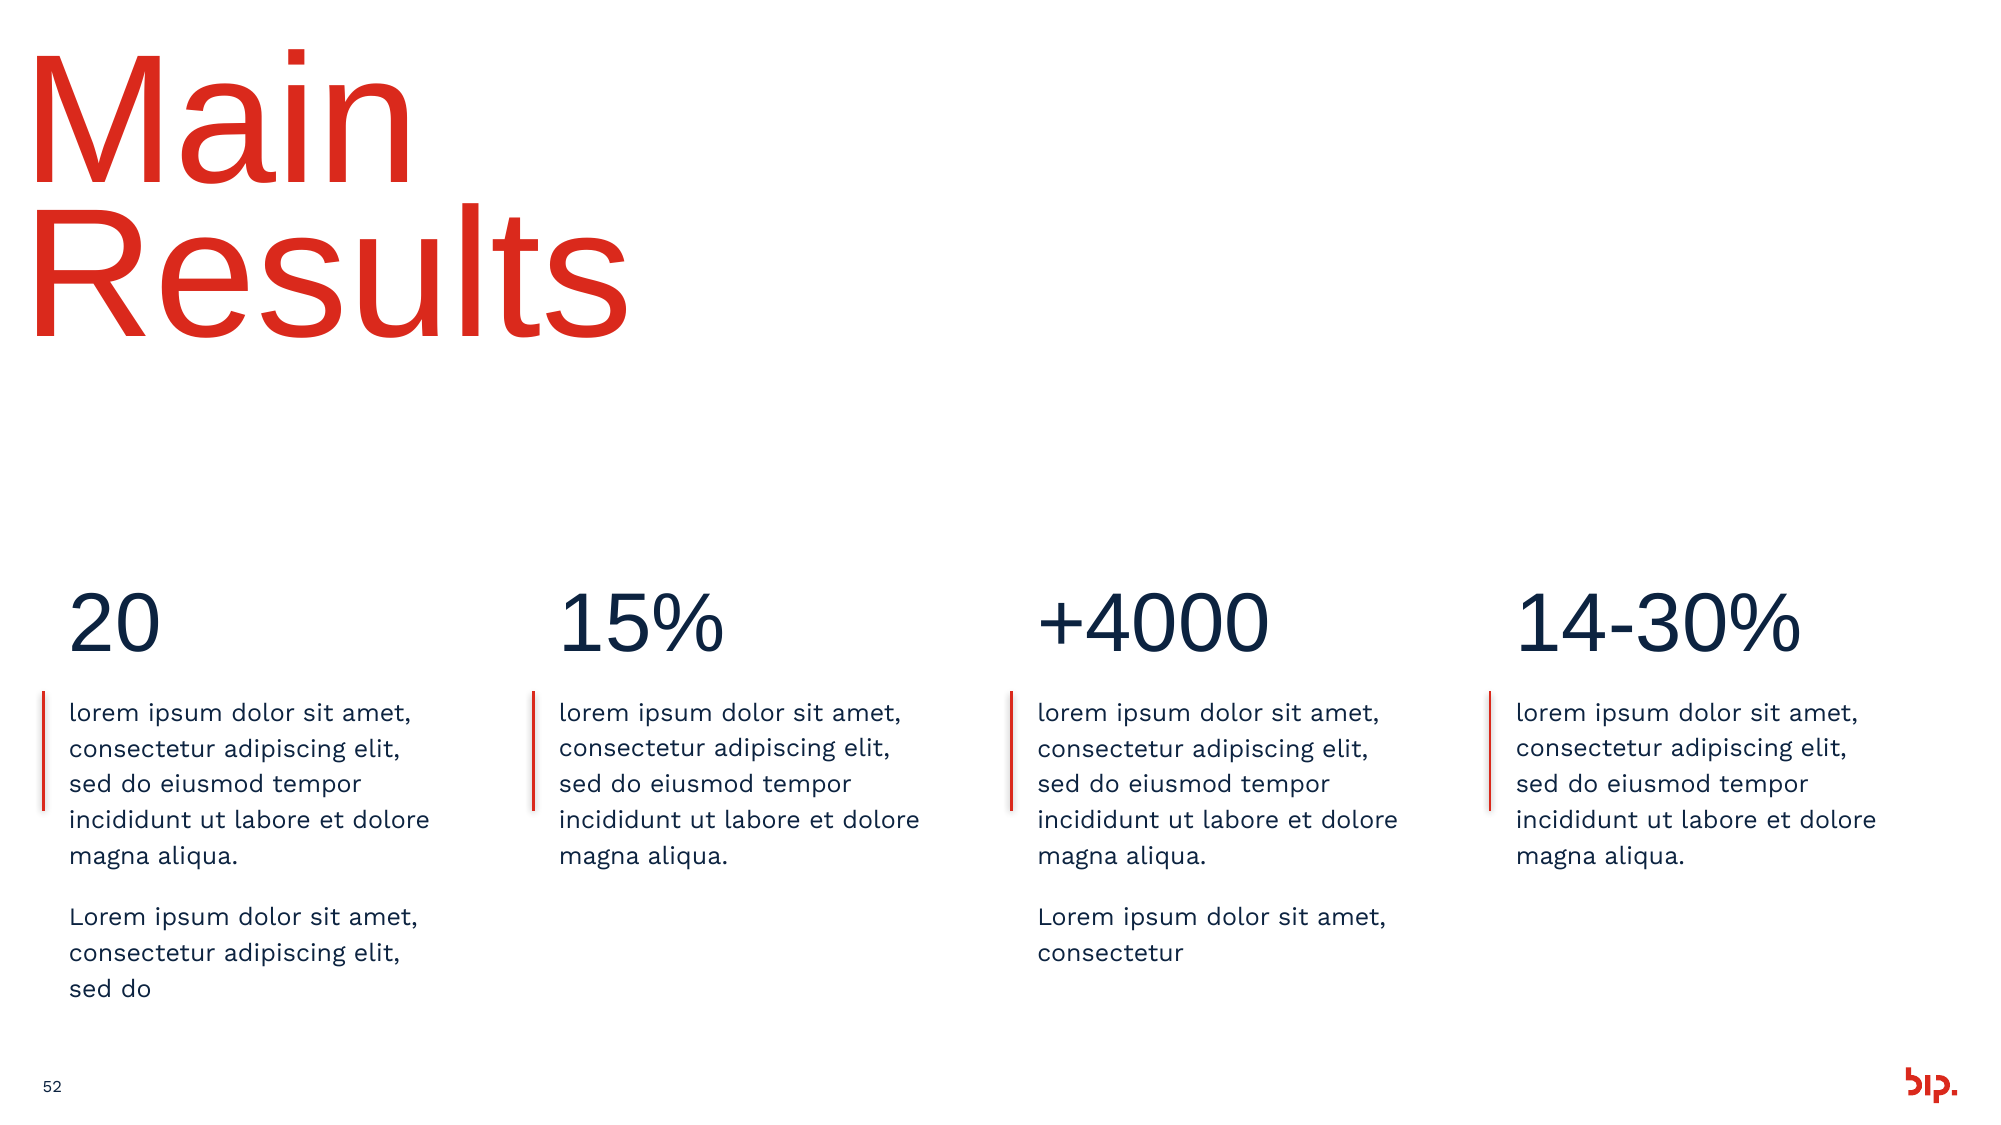

Main Results
20
15%
+4000
14-30%
lorem ipsum dolor sit amet, consectetur adipiscing elit, sed do eiusmod tempor incididunt ut labore et dolore magna aliqua.
Lorem ipsum dolor sit amet, consectetur adipiscing elit, sed do
lorem ipsum dolor sit amet, consectetur adipiscing elit, sed do eiusmod tempor incididunt ut labore et dolore magna aliqua.
lorem ipsum dolor sit amet, consectetur adipiscing elit, sed do eiusmod tempor incididunt ut labore et dolore magna aliqua.
Lorem ipsum dolor sit amet, consectetur
lorem ipsum dolor sit amet, consectetur adipiscing elit, sed do eiusmod tempor incididunt ut labore et dolore magna aliqua.